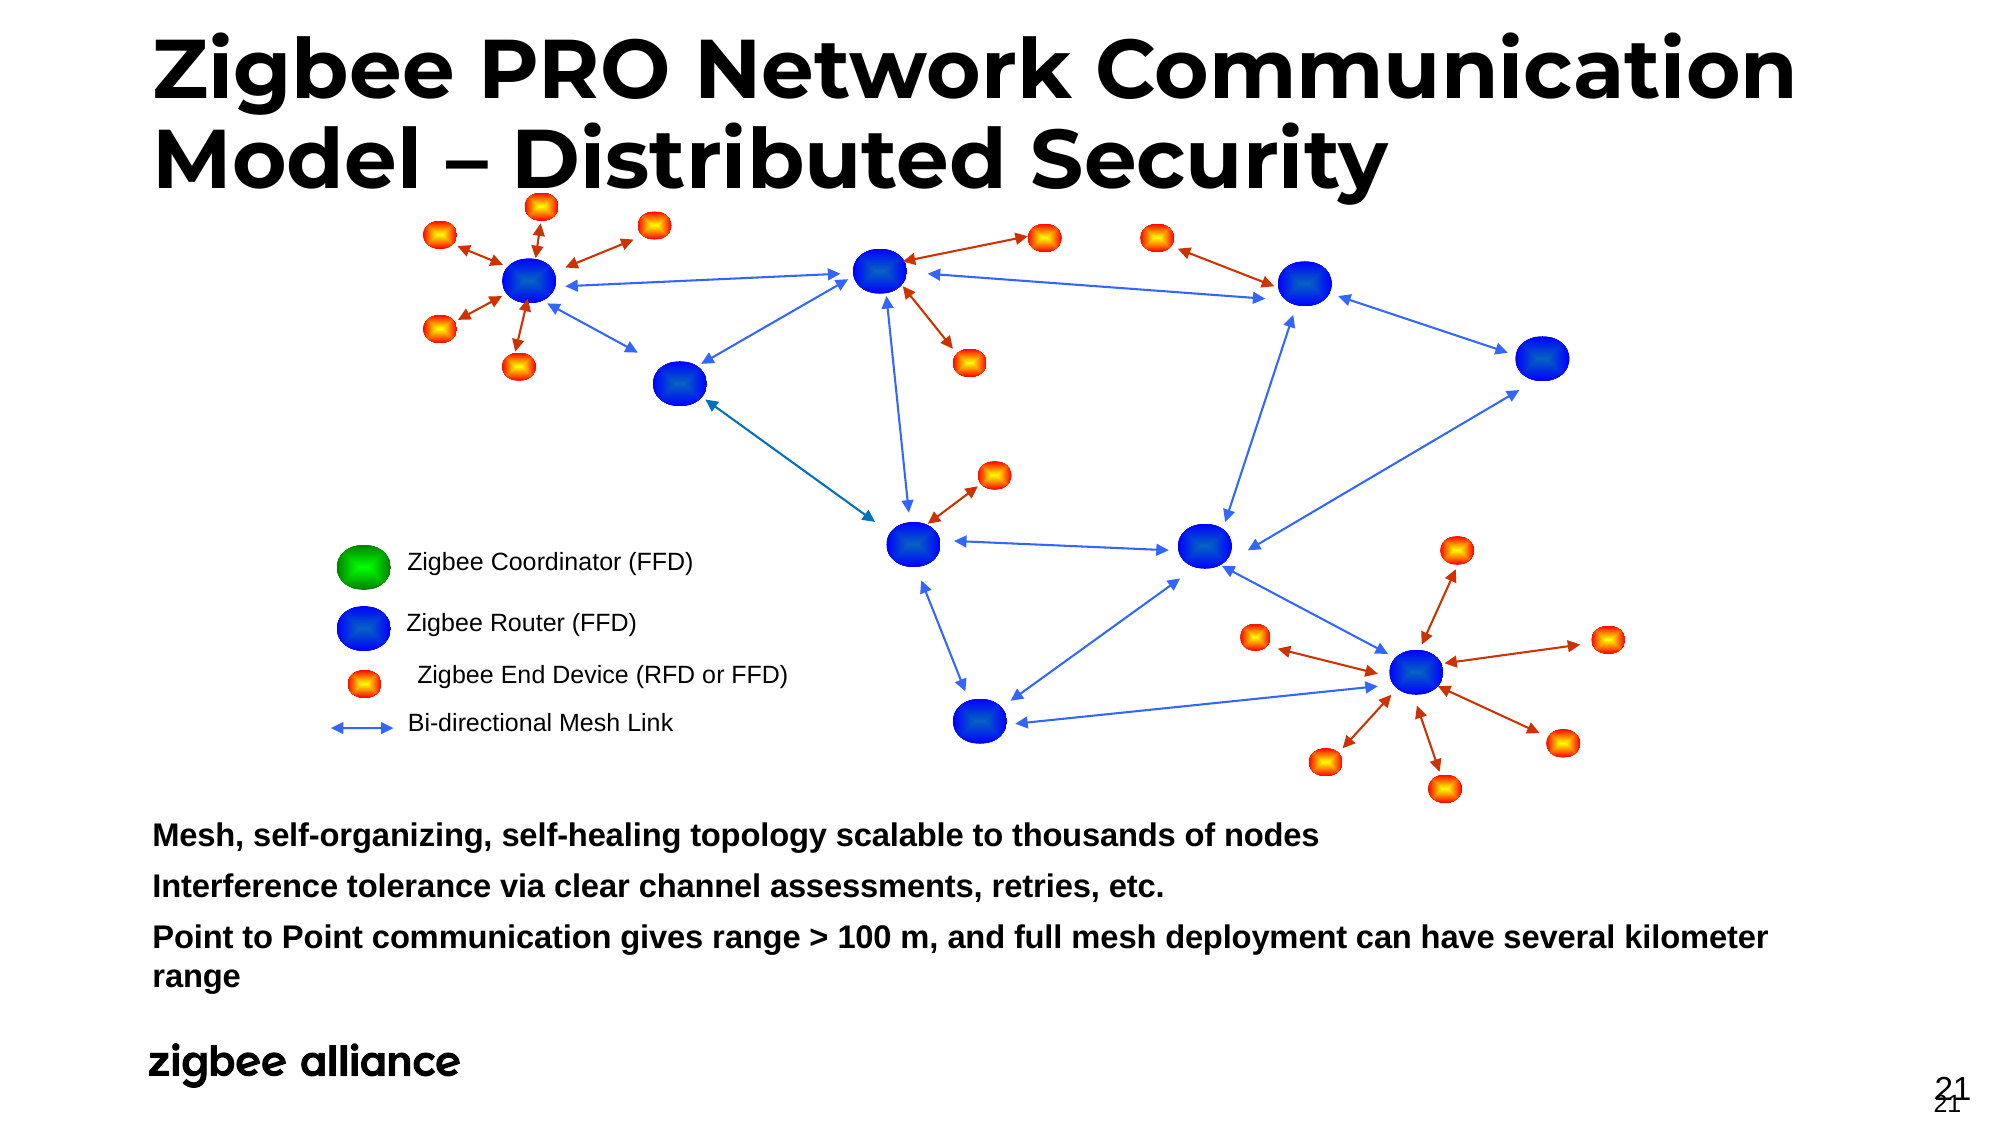

# Zigbee PRO Network Communication Model – Distributed Security

Mesh, self-organizing, self-healing topology scalable to thousands of nodes
Interference tolerance via clear channel assessments, retries, etc.
Point to Point communication gives range > 100 m, and full mesh deployment can have several kilometer range

Zigbee Coordinator (FFD)

Zigbee Router (FFD)

Zigbee End Device (RFD or FFD)

Bi-directional Mesh Link

21